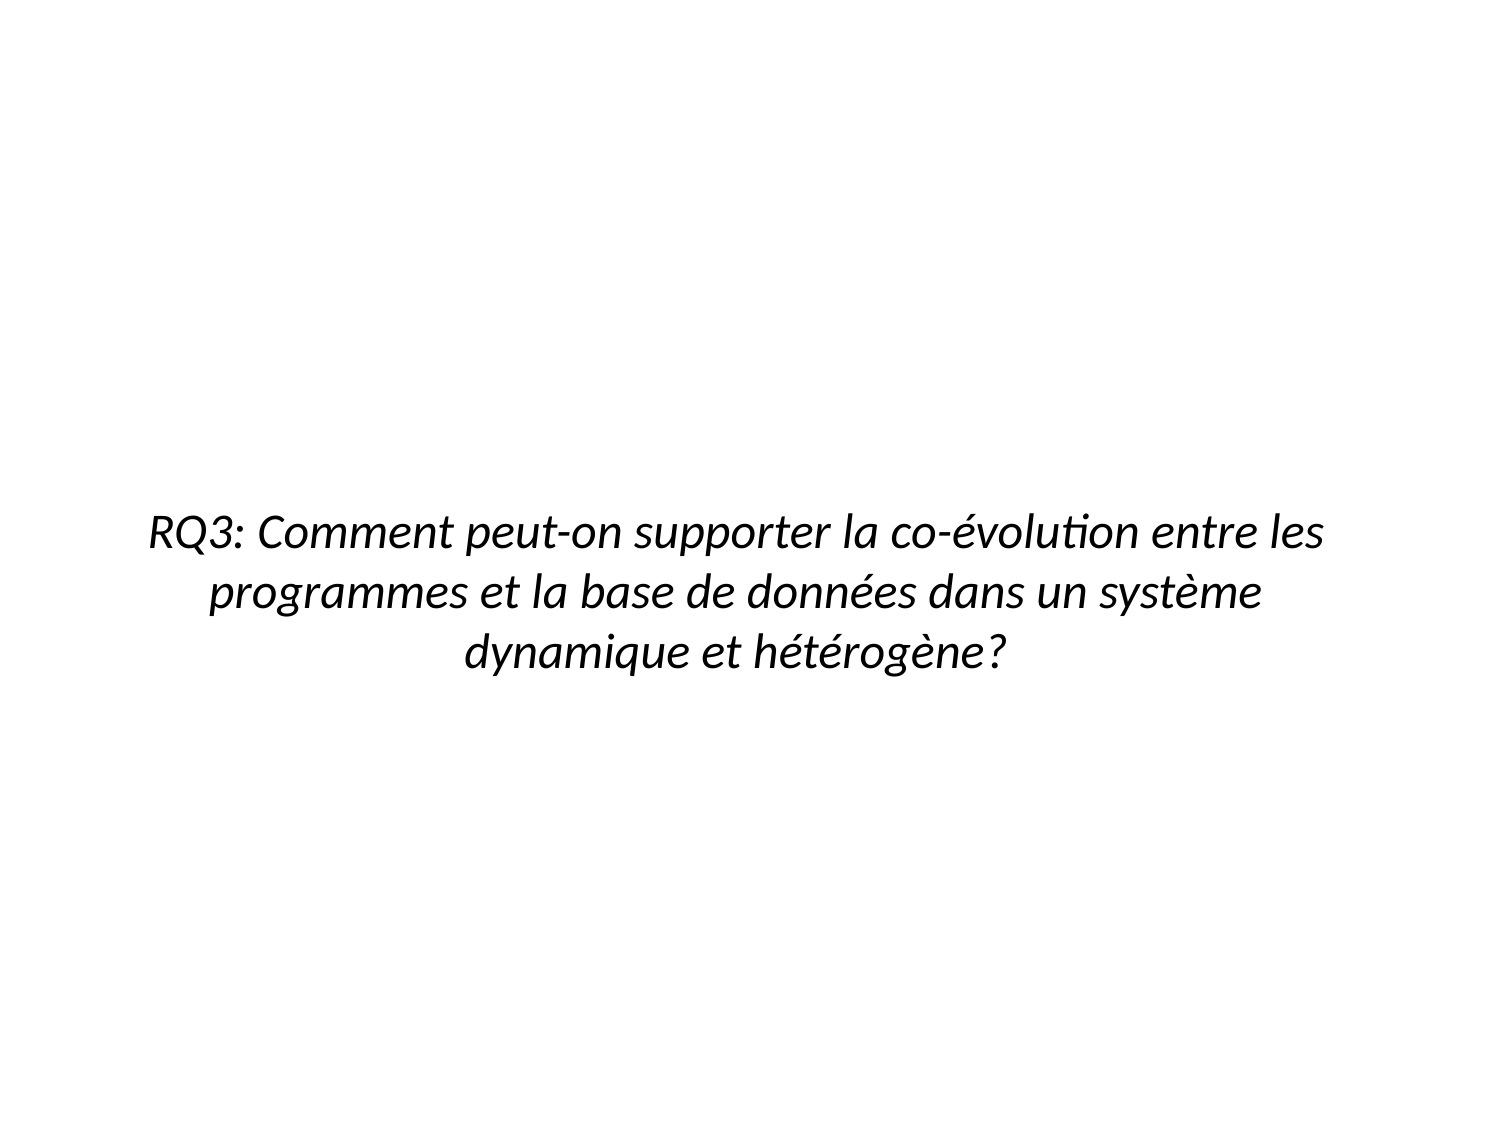

RQ3: Comment peut-on supporter la co-évolution entre les programmes et la base de données dans un système dynamique et hétérogène?